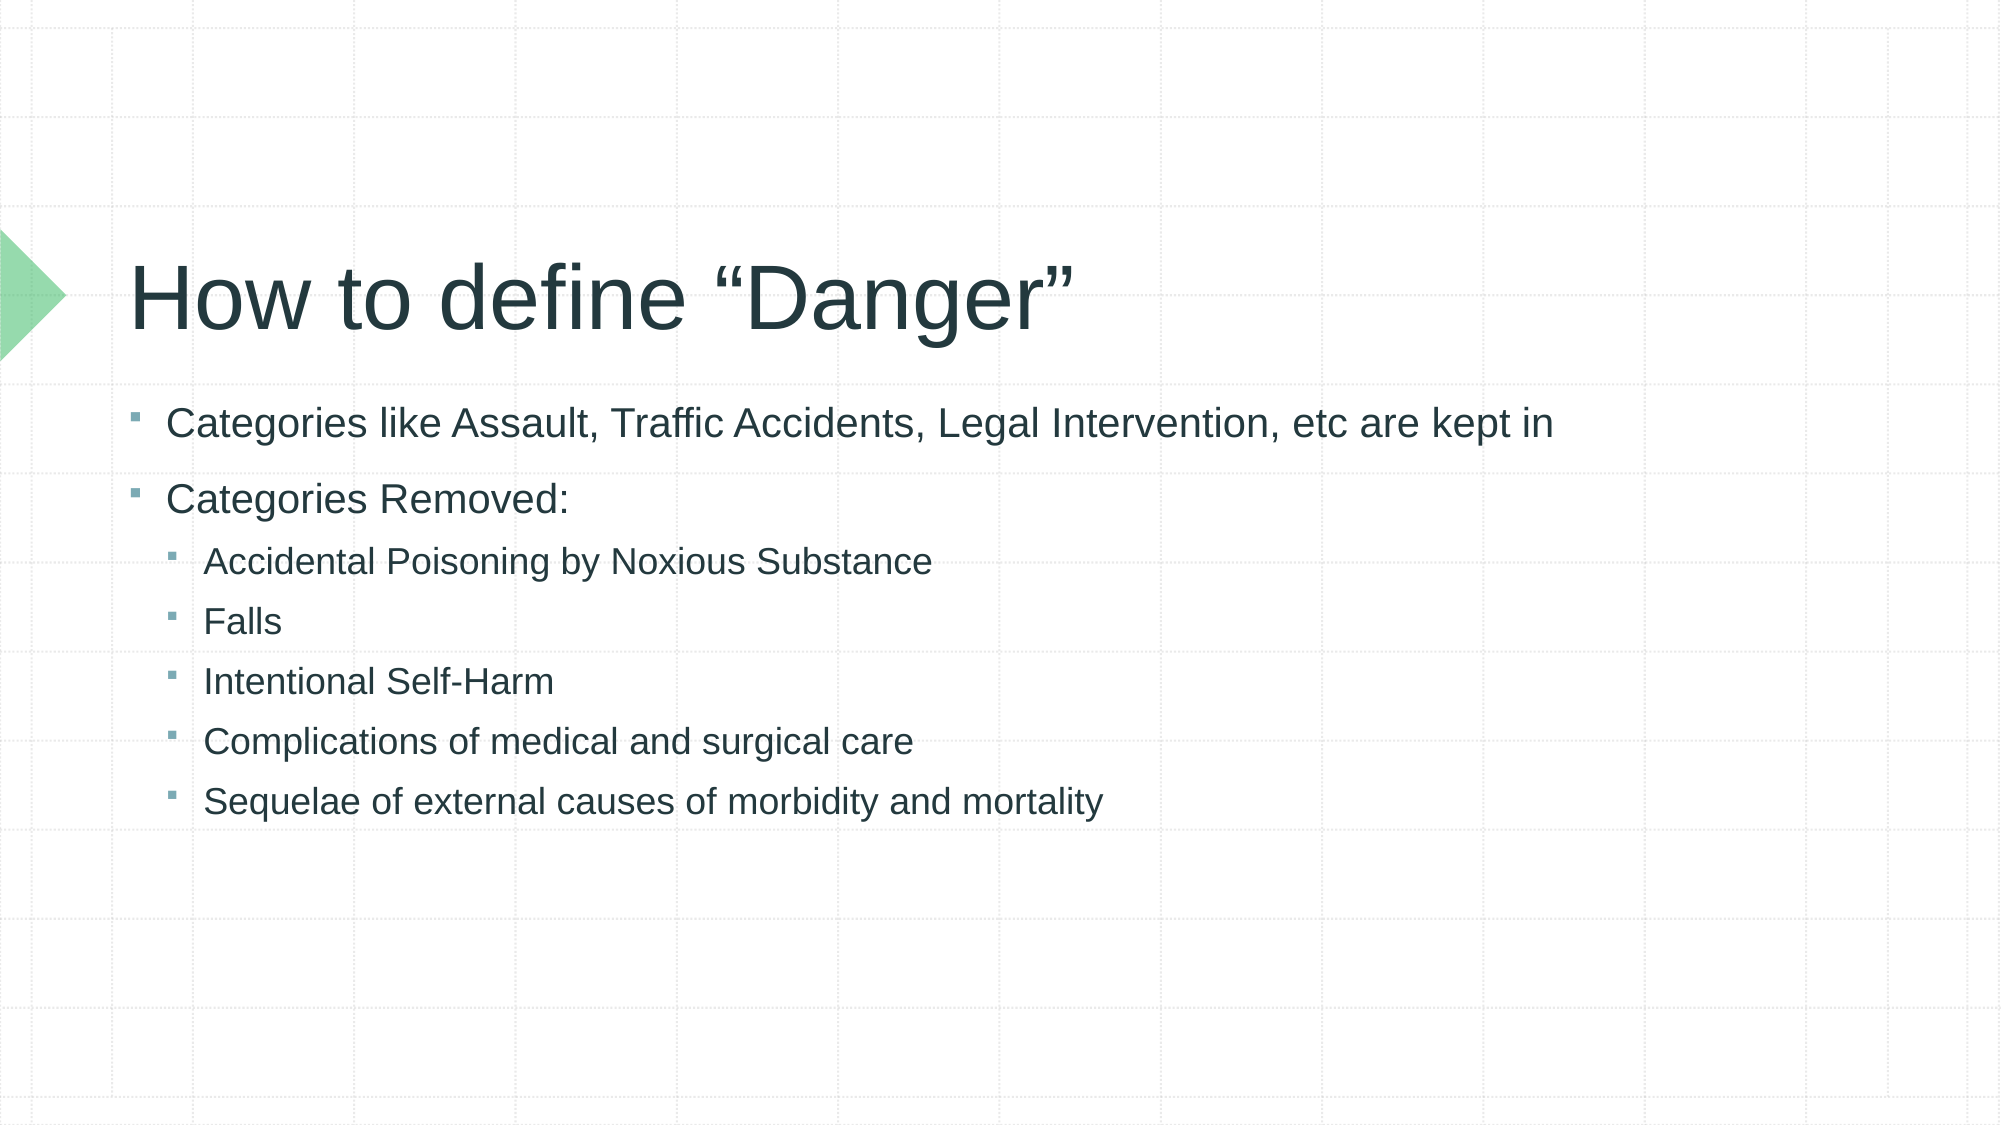

# How to define “Danger”
Categories like Assault, Traffic Accidents, Legal Intervention, etc are kept in
Categories Removed:
Accidental Poisoning by Noxious Substance
Falls
Intentional Self-Harm
Complications of medical and surgical care
Sequelae of external causes of morbidity and mortality